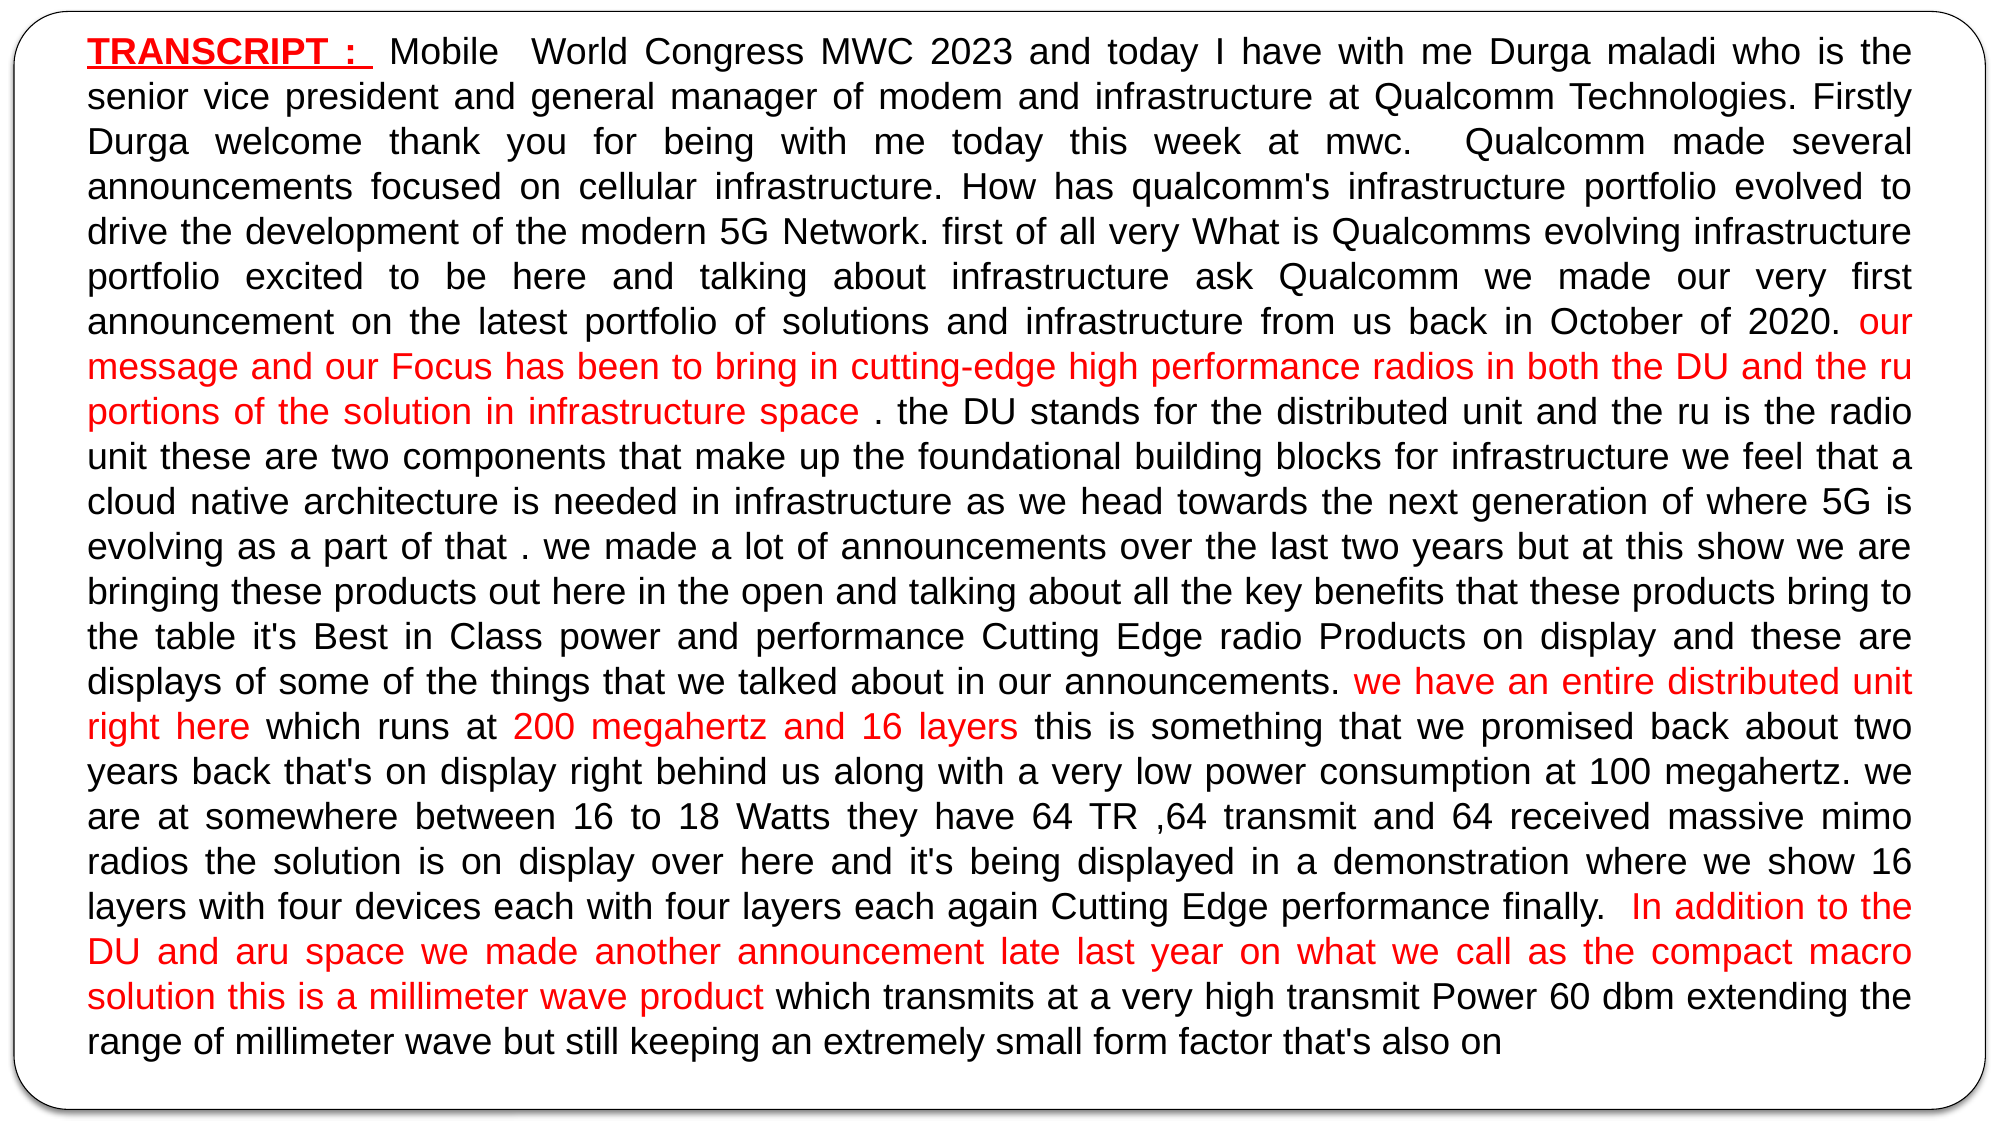

TRANSCRIPT :  Mobile  World Congress MWC 2023 and today I have with me Durga maladi who is the senior vice president and general manager of modem and infrastructure at Qualcomm Technologies. Firstly Durga welcome thank you for being with me today this week at mwc.  Qualcomm made several announcements focused on cellular infrastructure. How has qualcomm's infrastructure portfolio evolved to drive the development of the modern 5G Network. first of all very What is Qualcomms evolving infrastructure portfolio excited to be here and talking about infrastructure ask Qualcomm we made our very first announcement on the latest portfolio of solutions and infrastructure from us back in October of 2020. our message and our Focus has been to bring in cutting-edge high performance radios in both the DU and the ru portions of the solution in infrastructure space . the DU stands for the distributed unit and the ru is the radio unit these are two components that make up the foundational building blocks for infrastructure we feel that a cloud native architecture is needed in infrastructure as we head towards the next generation of where 5G is evolving as a part of that . we made a lot of announcements over the last two years but at this show we are bringing these products out here in the open and talking about all the key benefits that these products bring to the table it's Best in Class power and performance Cutting Edge radio Products on display and these are displays of some of the things that we talked about in our announcements. we have an entire distributed unit right here which runs at 200 megahertz and 16 layers this is something that we promised back about two years back that's on display right behind us along with a very low power consumption at 100 megahertz. we are at somewhere between 16 to 18 Watts they have 64 TR ,64 transmit and 64 received massive mimo radios the solution is on display over here and it's being displayed in a demonstration where we show 16 layers with four devices each with four layers each again Cutting Edge performance finally.  In addition to the DU and aru space we made another announcement late last year on what we call as the compact macro solution this is a millimeter wave product which transmits at a very high transmit Power 60 dbm extending the range of millimeter wave but still keeping an extremely small form factor that's also on